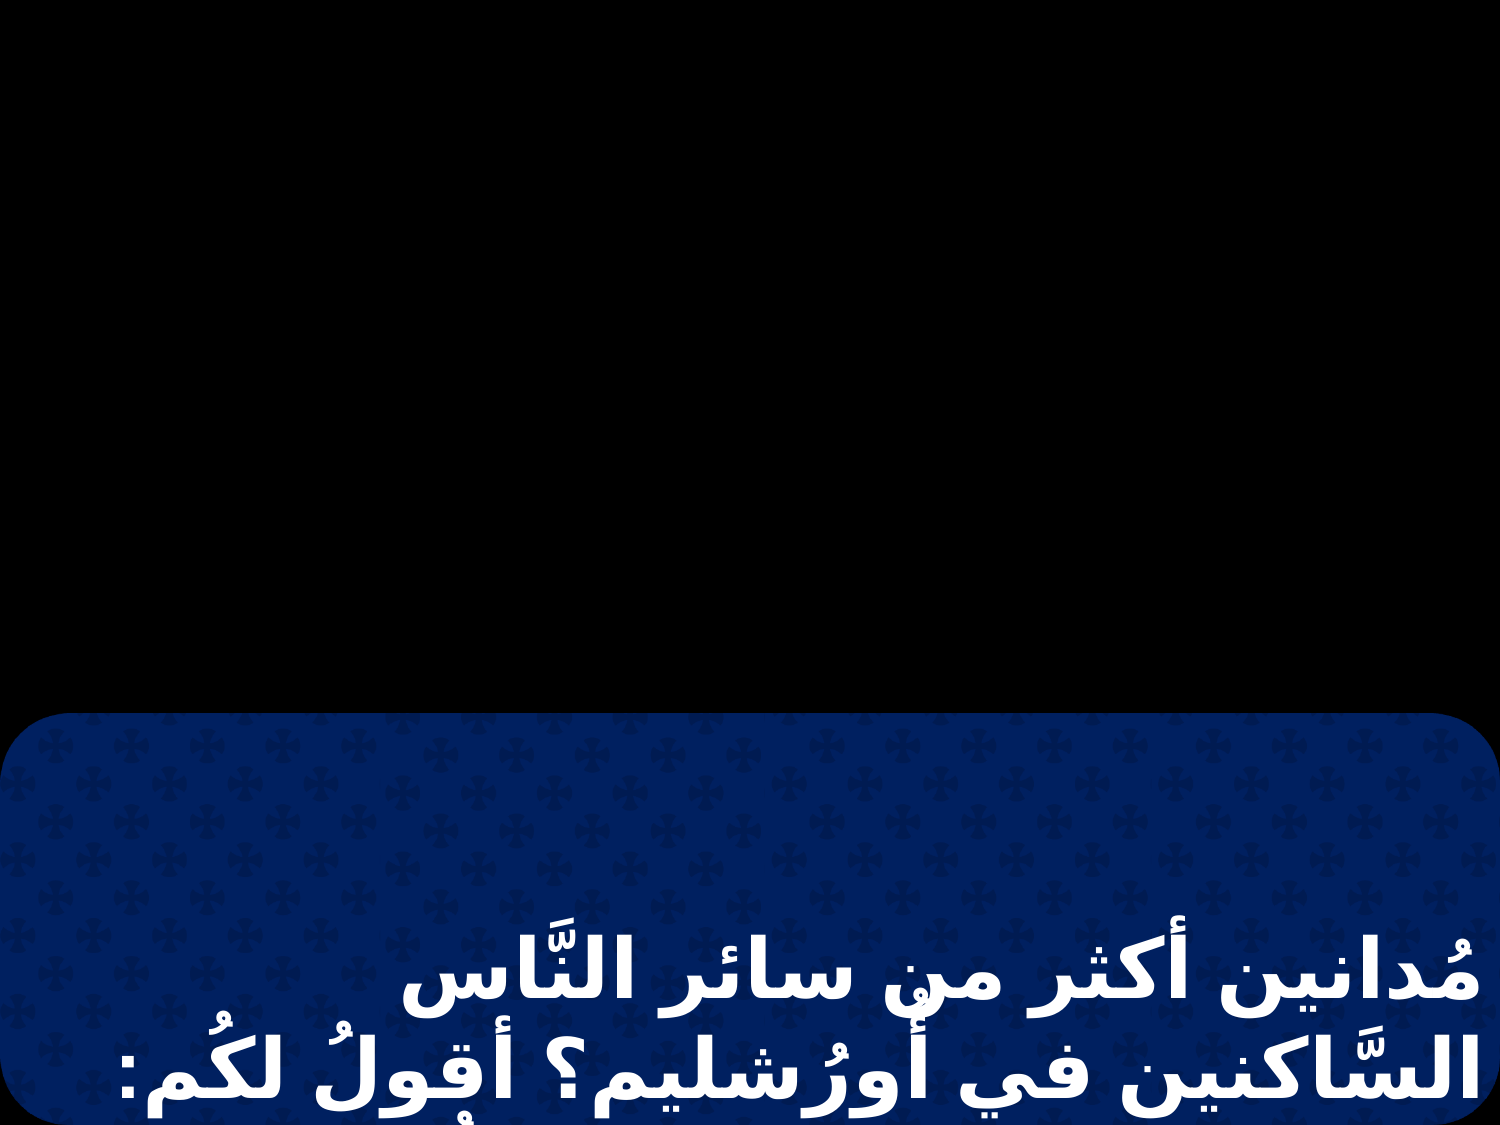

مُدانين أكثر من سائر النَّاس السَّاكنين في أُورُشليم؟ أقولُ لكُم: لا! بل إن لم تتُوبُوا فجميعُكُم كذلك تهلكُون ".